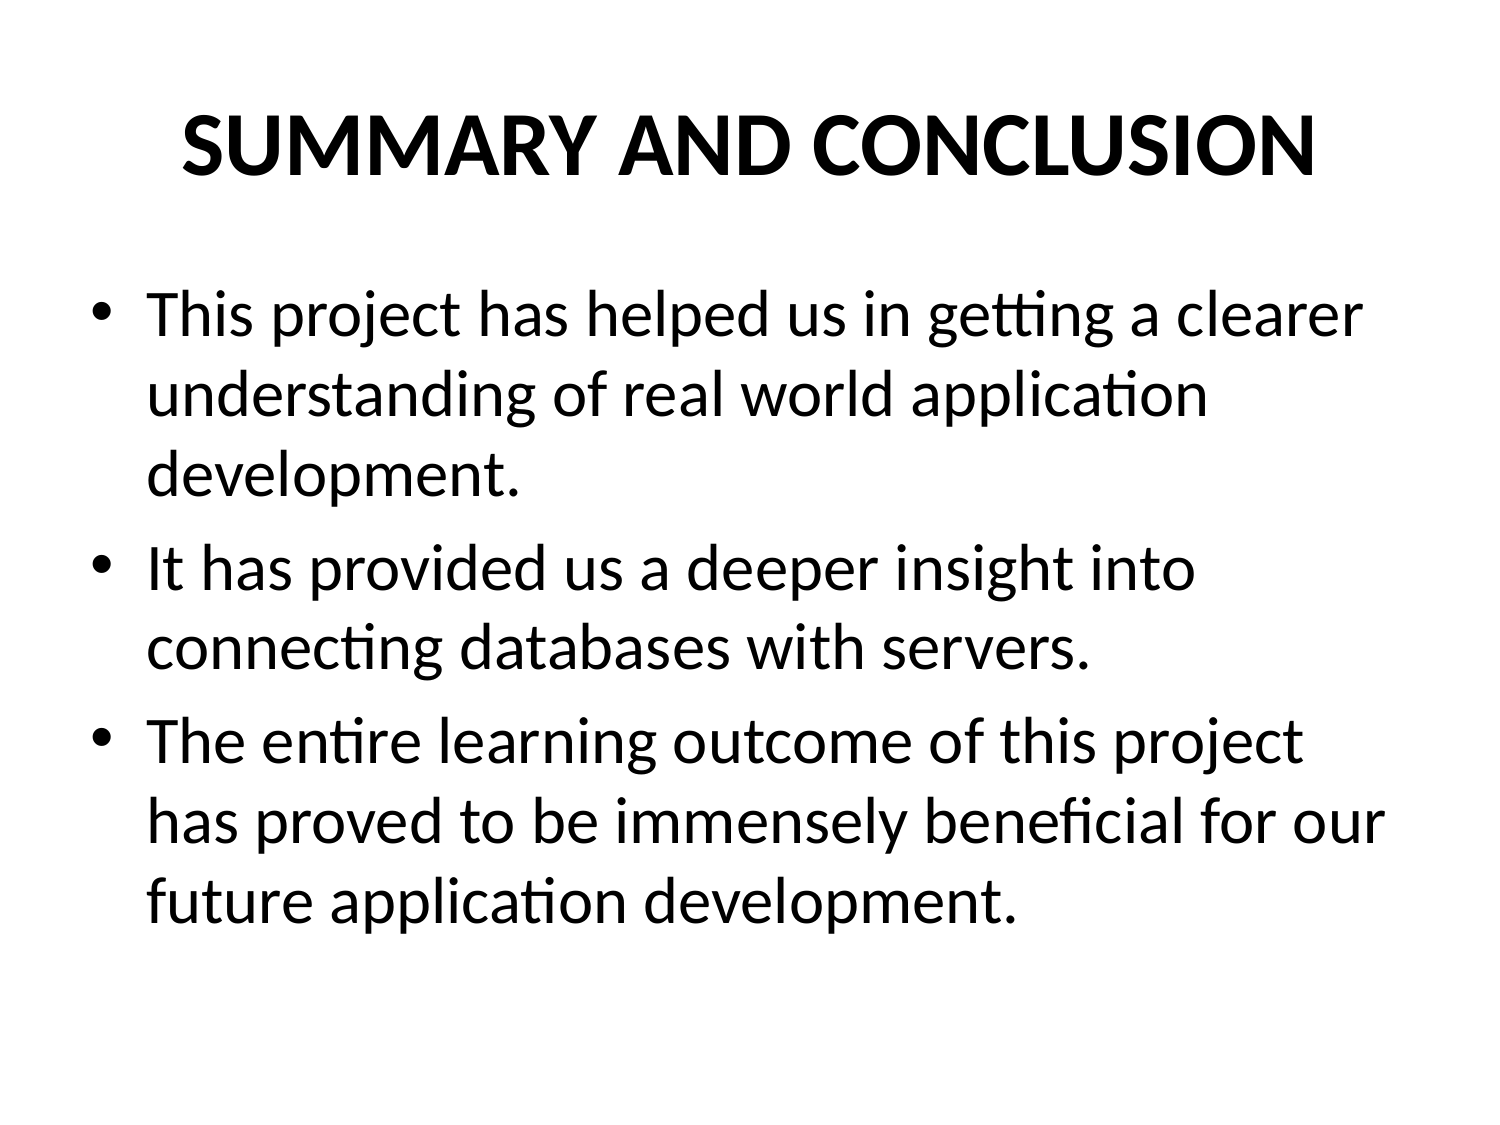

# SUMMARY AND CONCLUSION
This project has helped us in getting a clearer understanding of real world application development.
It has provided us a deeper insight into connecting databases with servers.
The entire learning outcome of this project has proved to be immensely beneficial for our future application development.